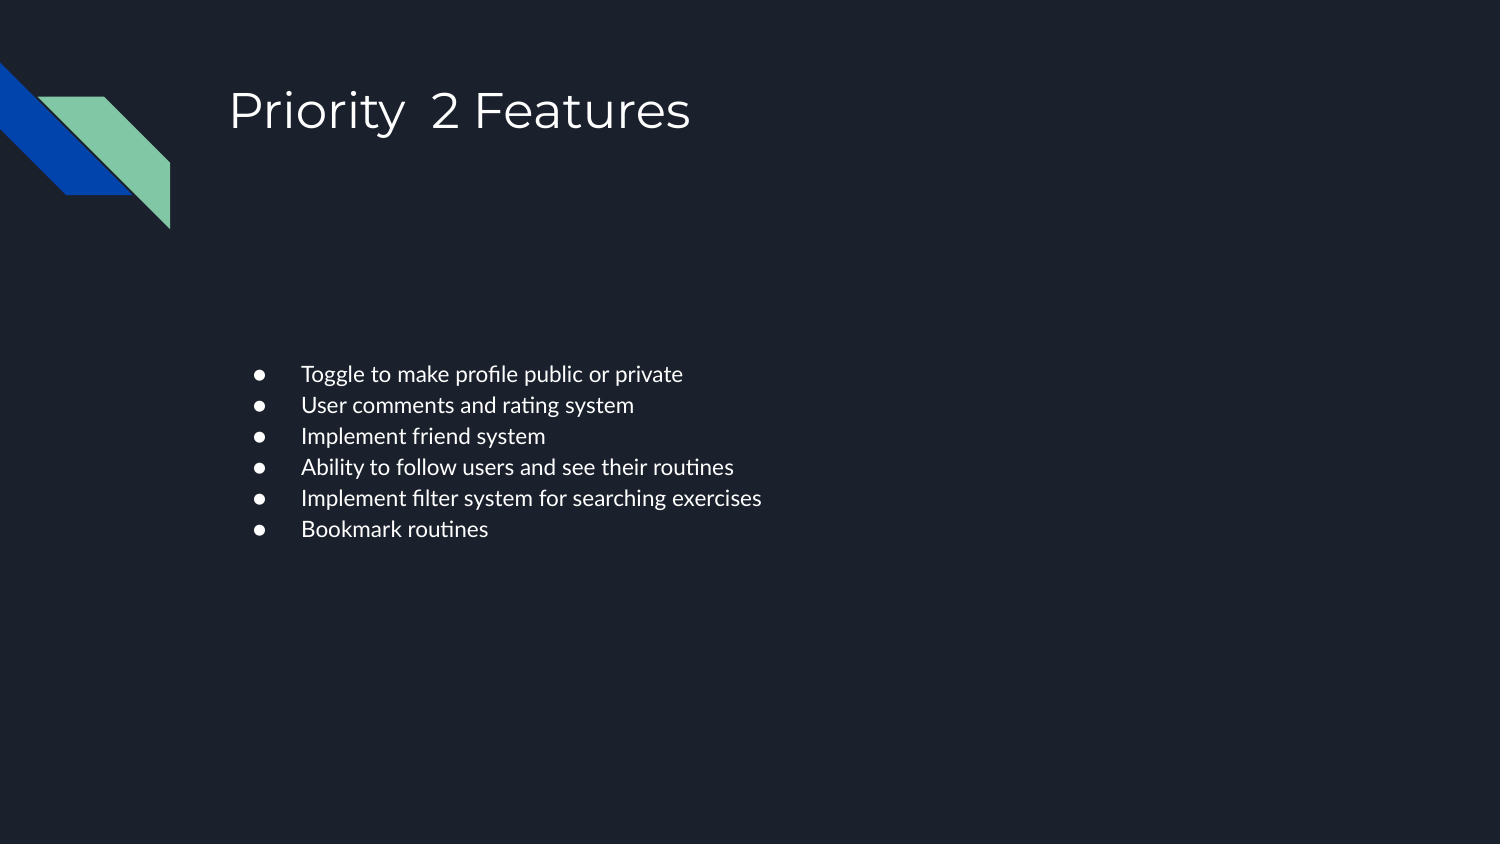

# Priority  2 Features
Toggle to make profile public or private
User comments and rating system
Implement friend system
Ability to follow users and see their routines
Implement filter system for searching exercises
Bookmark routines